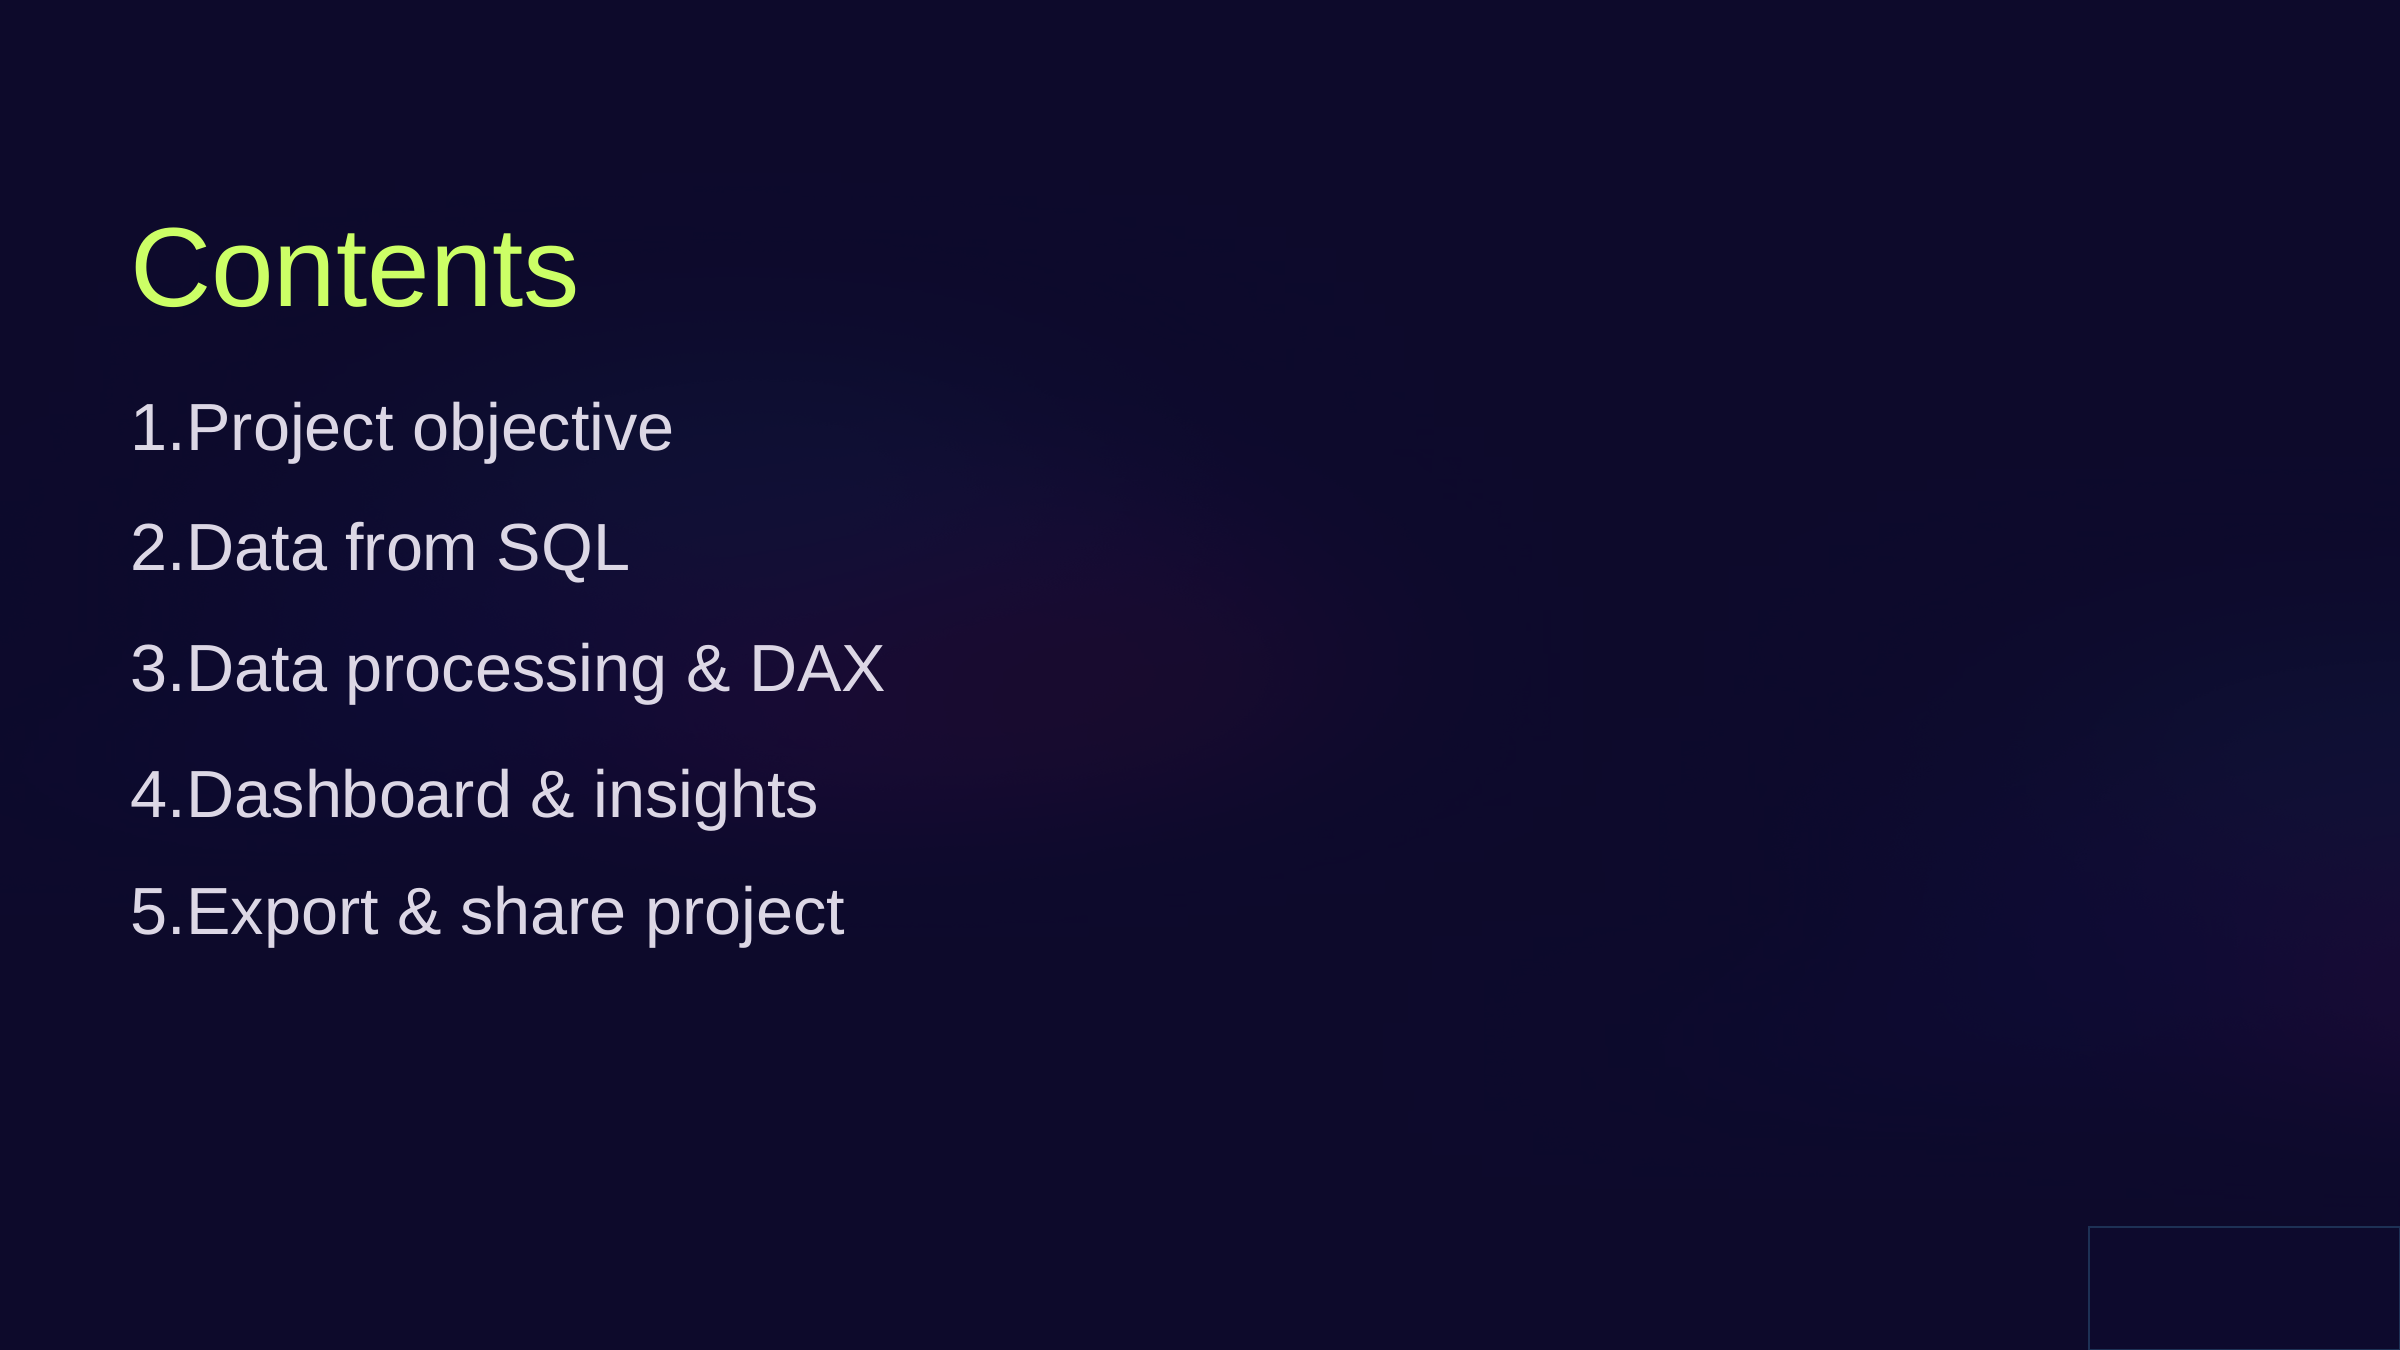

Contents
Project objective
Data from SQL
Data processing & DAX
Dashboard & insights
Export & share project